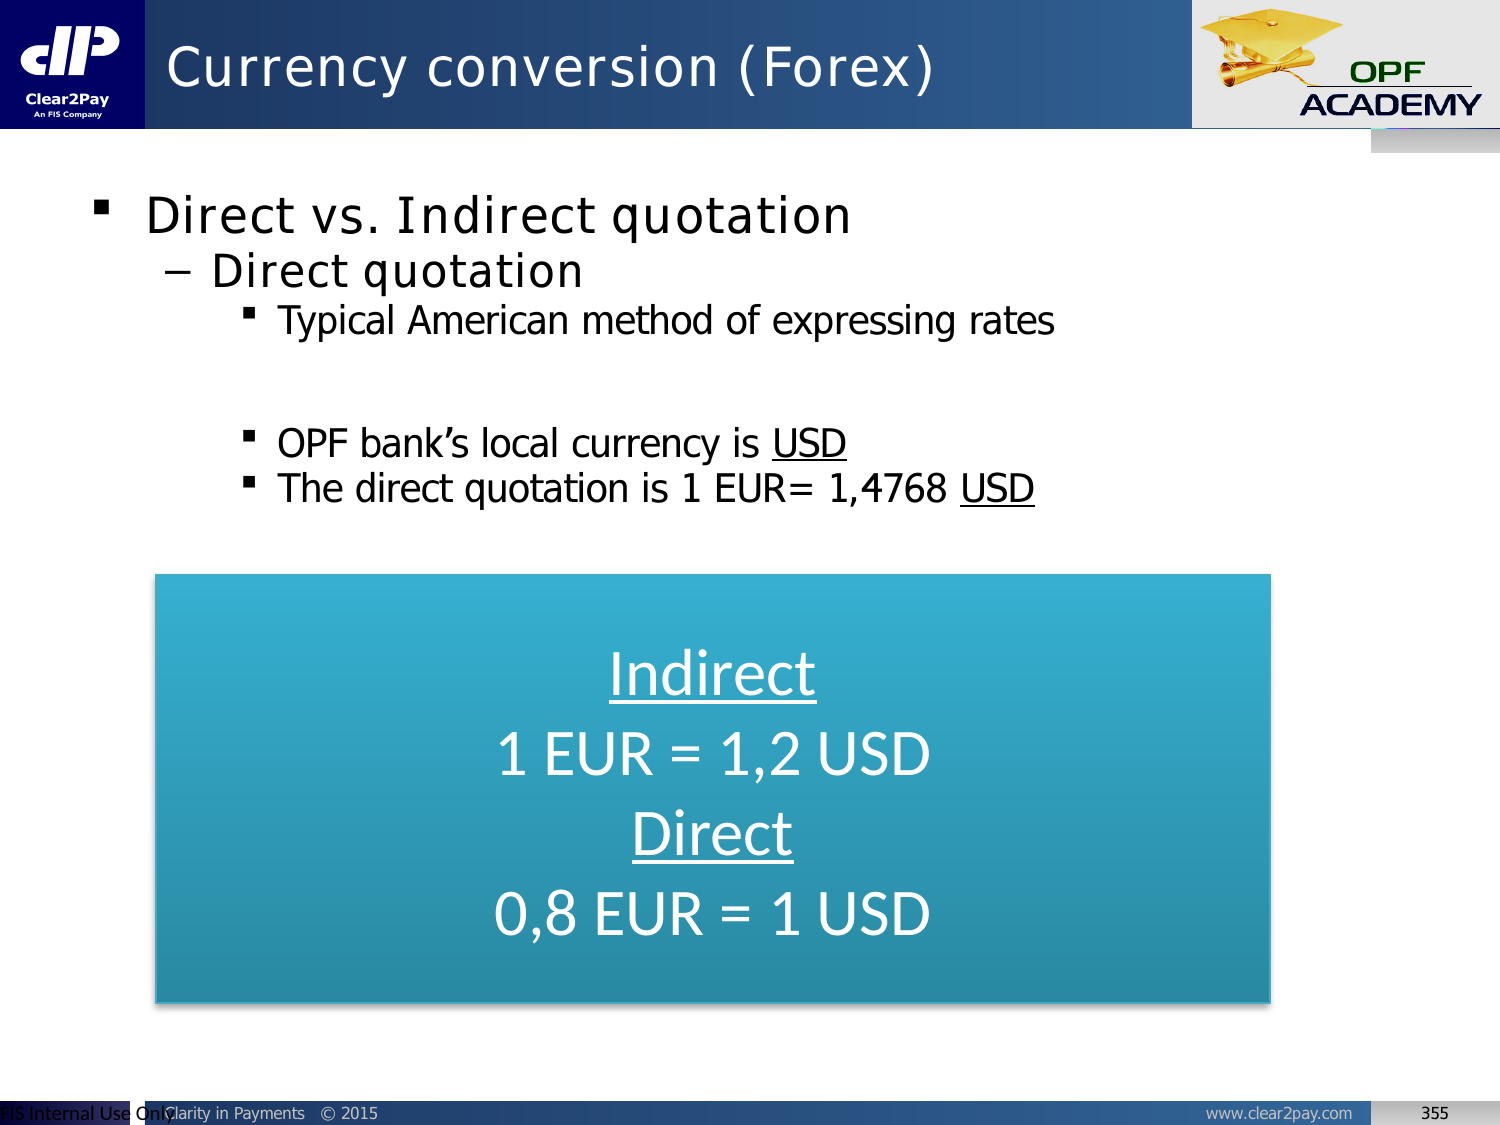

# Currency conversion (Forex)
Direct vs. Indirect quotation
Direct quotation
Typical American method of expressing rates

OPF bank’s local currency is USD
The direct quotation is 1 EUR= 1,4768 USD

Indirect
1 EUR = 1,2 USD
Direct
0,8 EUR = 1 USD